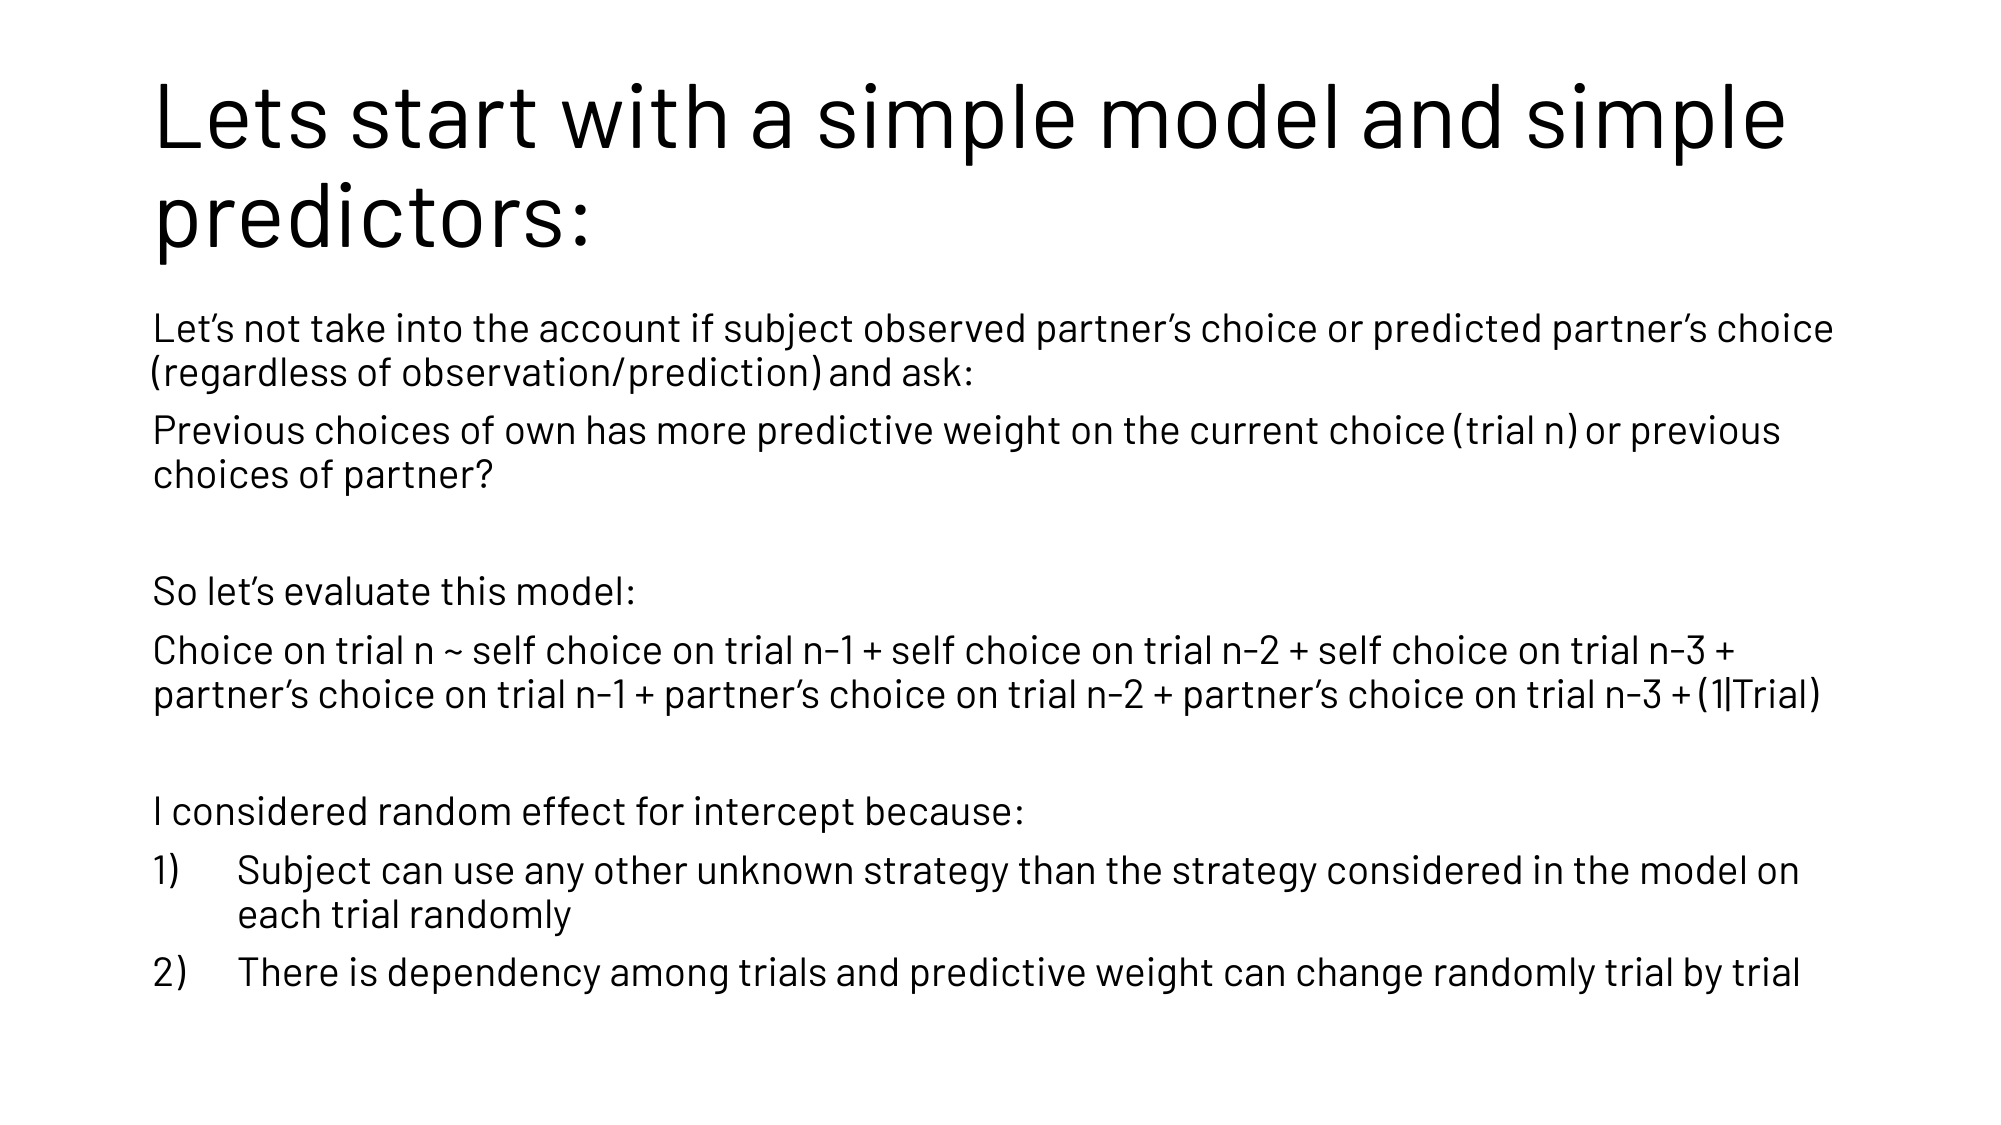

# Lets start with a simple model and simple predictors:
Let’s not take into the account if subject observed partner’s choice or predicted partner’s choice (regardless of observation/prediction) and ask:
Previous choices of own has more predictive weight on the current choice (trial n) or previous choices of partner?

So let’s evaluate this model:
Choice on trial n ~ self choice on trial n-1 + self choice on trial n-2 + self choice on trial n-3 + partner’s choice on trial n-1 + partner’s choice on trial n-2 + partner’s choice on trial n-3 + (1|Trial)

I considered random effect for intercept because:
Subject can use any other unknown strategy than the strategy considered in the model on each trial randomly
There is dependency among trials and predictive weight can change randomly trial by trial